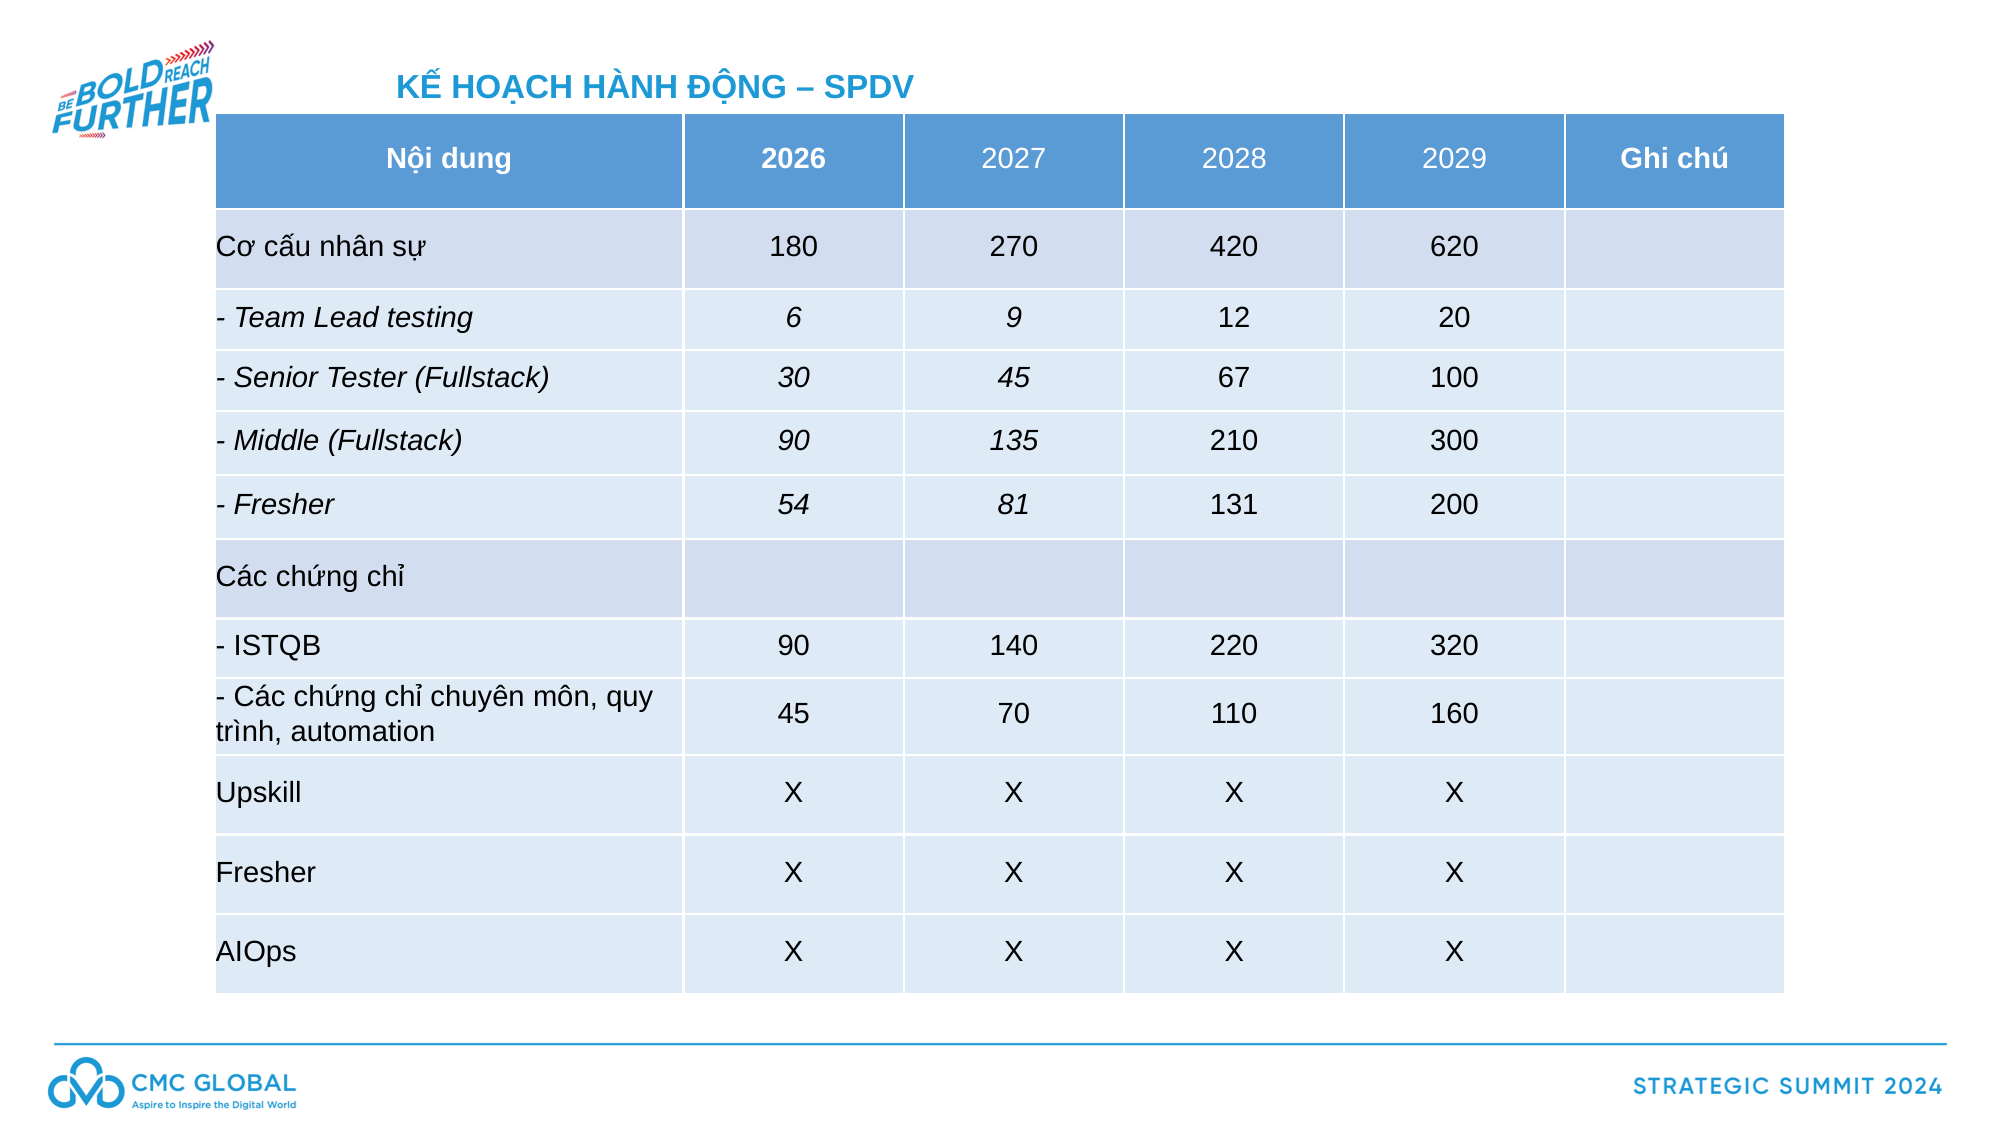

KẾ HOẠCH HÀNH ĐỘNG – SPDV
| Nội dung | 2026 | 2027 | 2028 | 2029 | Ghi chú |
| --- | --- | --- | --- | --- | --- |
| Cơ cấu nhân sự | 180 | 270 | 420 | 620 |  |
| - Team Lead testing | 6 | 9 | 12 | 20 |  |
| - Senior Tester (Fullstack) | 30 | 45 | 67 | 100 |  |
| - Middle (Fullstack) | 90 | 135 | 210 | 300 |  |
| - Fresher | 54 | 81 | 131 | 200 |  |
| Các chứng chỉ |  |  |  |  |  |
| - ISTQB | 90 | 140 | 220 | 320 |  |
| - Các chứng chỉ chuyên môn, quy trình, automation | 45 | 70 | 110 | 160 |  |
| Upskill | X | X | X | X |  |
| Fresher | X | X | X | X |  |
| AIOps | X | X | X | X |  |